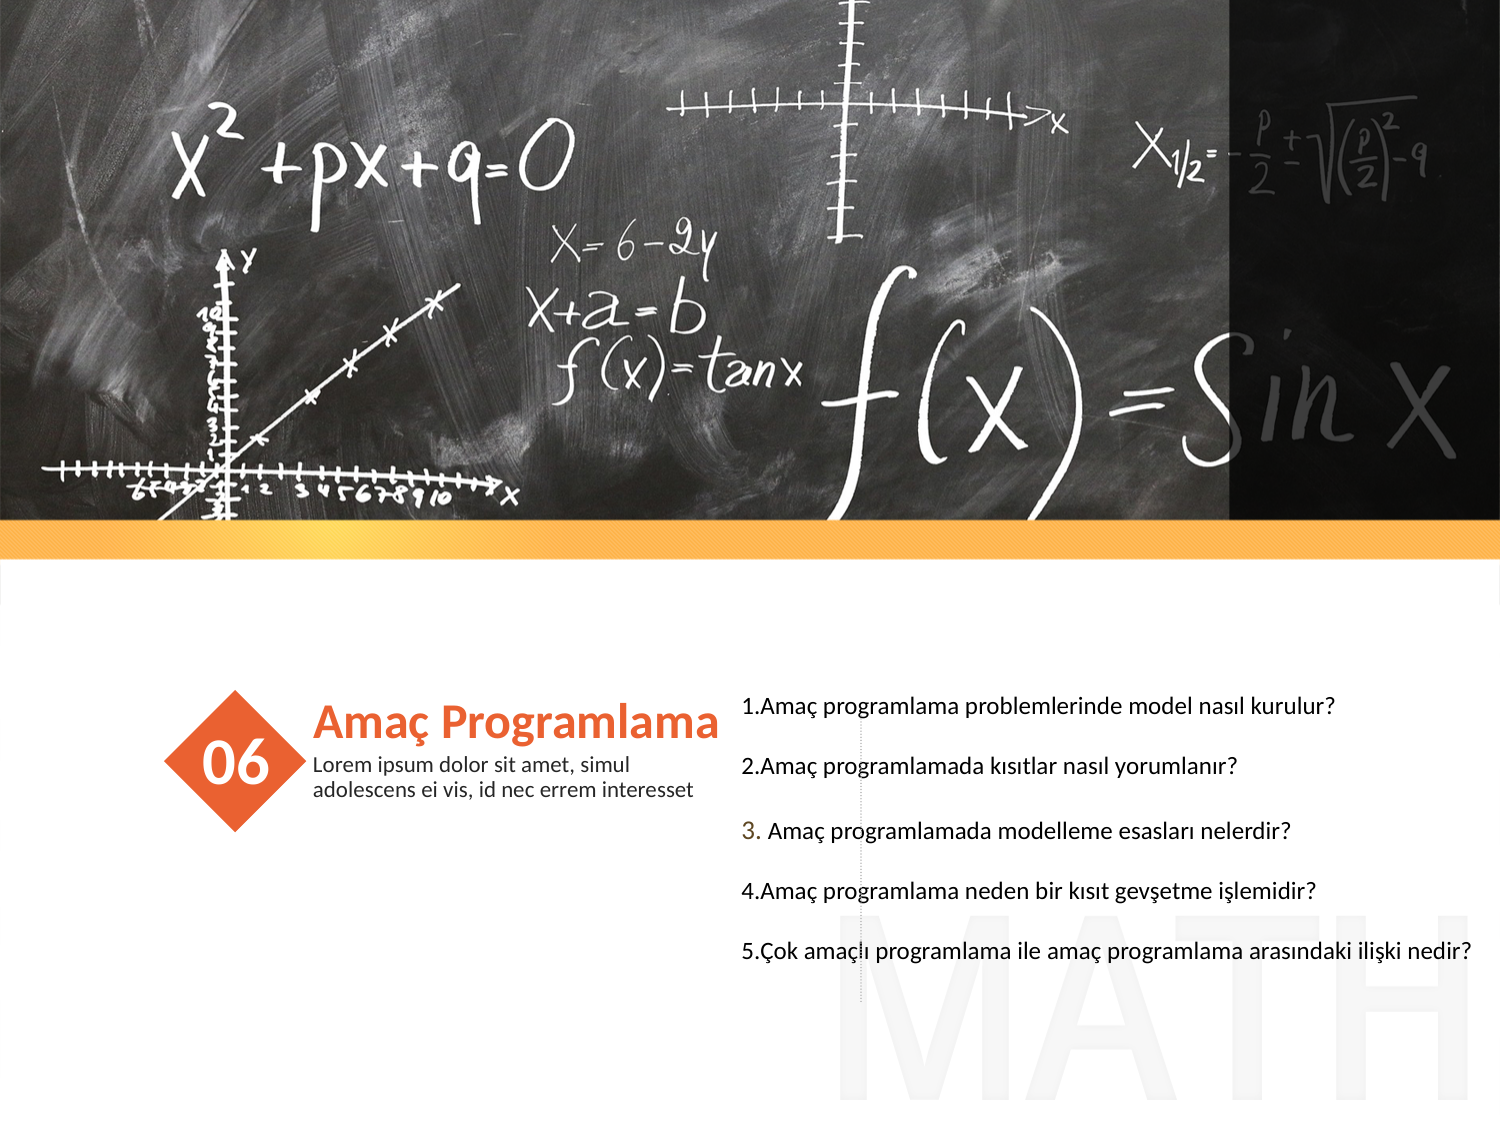

Amaç programlama problemlerinde model nasıl kurulur?
Amaç programlamada kısıtlar nasıl yorumlanır?
 Amaç programlamada modelleme esasları nelerdir?
Amaç programlama neden bir kısıt gevşetme işlemidir?
Çok amaçlı programlama ile amaç programlama arasındaki ilişki nedir?
Amaç Programlama
06
Lorem ipsum dolor sit amet, simul adolescens ei vis, id nec errem interesset